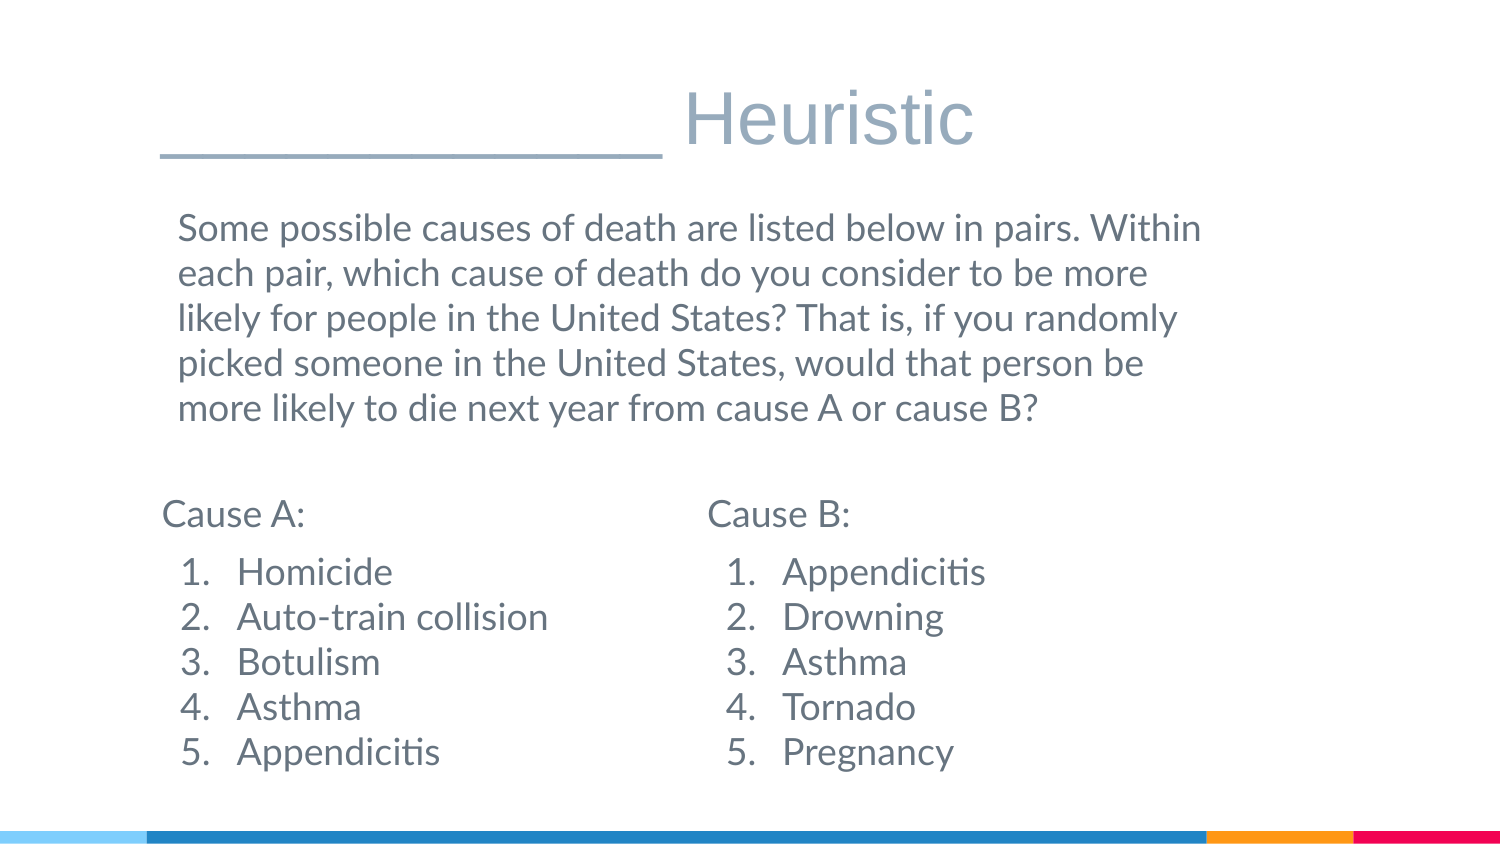

# ____________ Heuristic
Some possible causes of death are listed below in pairs. Within each pair, which cause of death do you consider to be more likely for people in the United States? That is, if you randomly picked someone in the United States, would that person be more likely to die next year from cause A or cause B?

Cause A:
Homicide
Auto-train collision
Botulism
Asthma
Appendicitis
Cause B:
Appendicitis
Drowning
Asthma
Tornado
Pregnancy